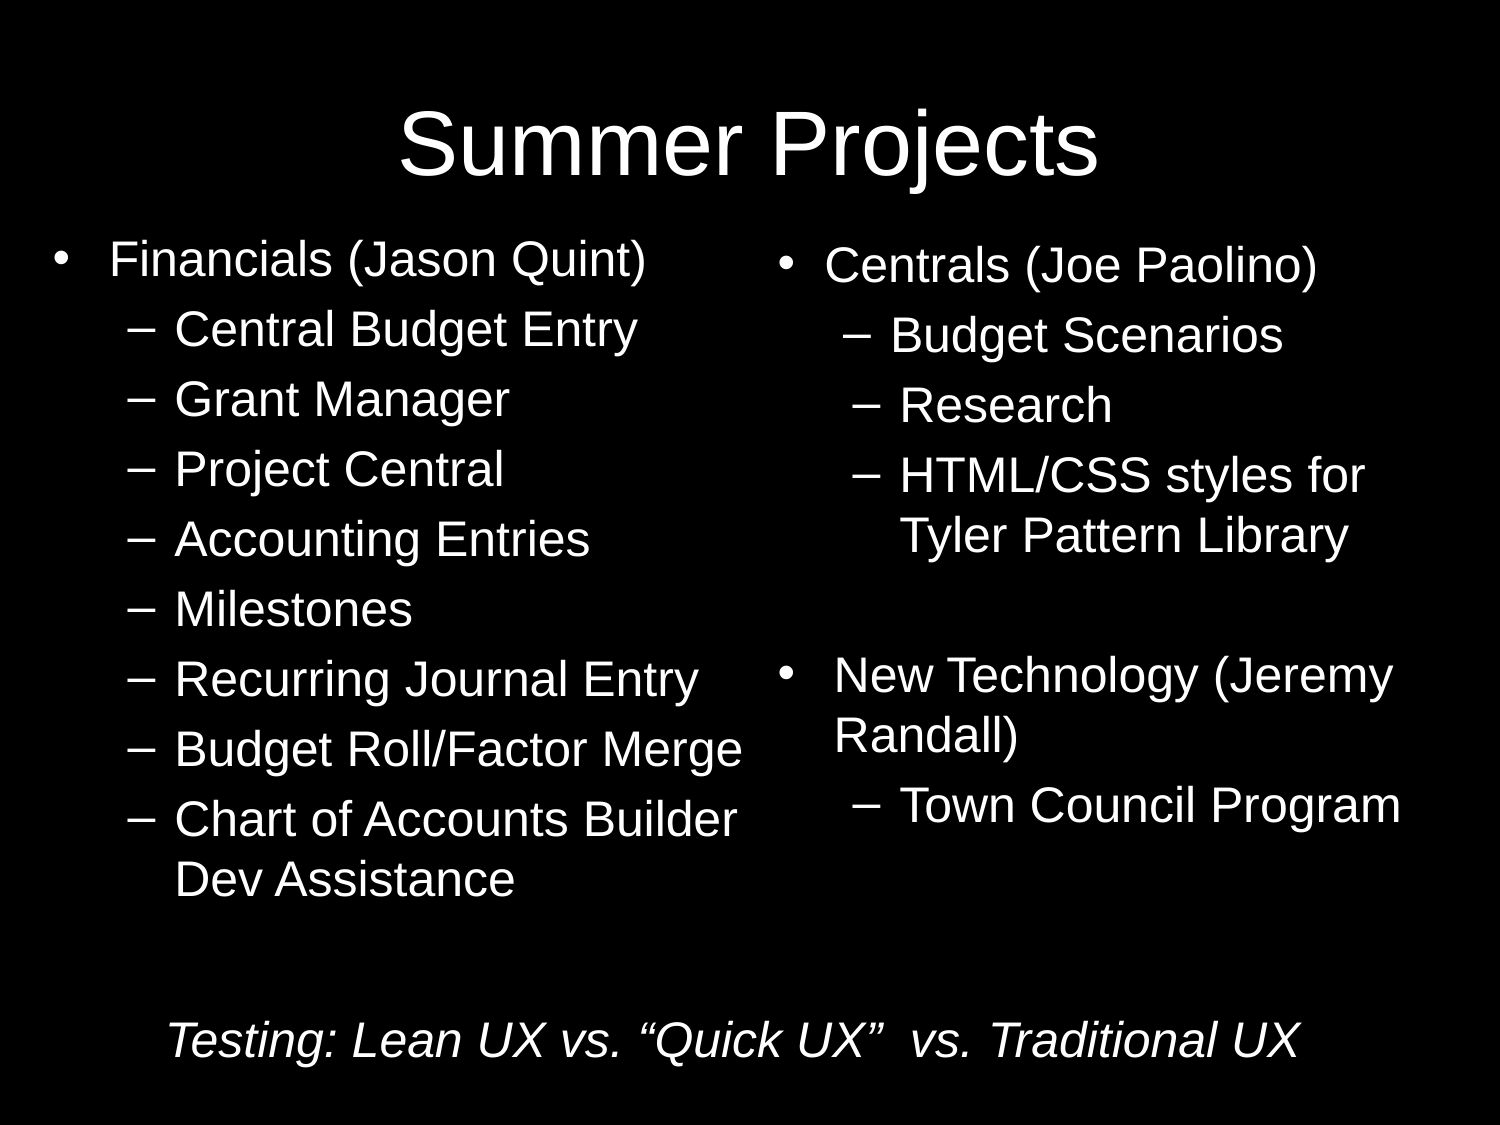

# Summer Projects
Financials (Jason Quint)
Central Budget Entry
Grant Manager
Project Central
Accounting Entries
Milestones
Recurring Journal Entry
Budget Roll/Factor Merge
Chart of Accounts Builder Dev Assistance

Centrals (Joe Paolino)
Budget Scenarios
Research
HTML/CSS styles for Tyler Pattern Library

New Technology (Jeremy Randall)
Town Council Program

Testing: Lean UX vs. “Quick UX”  vs. Traditional UX